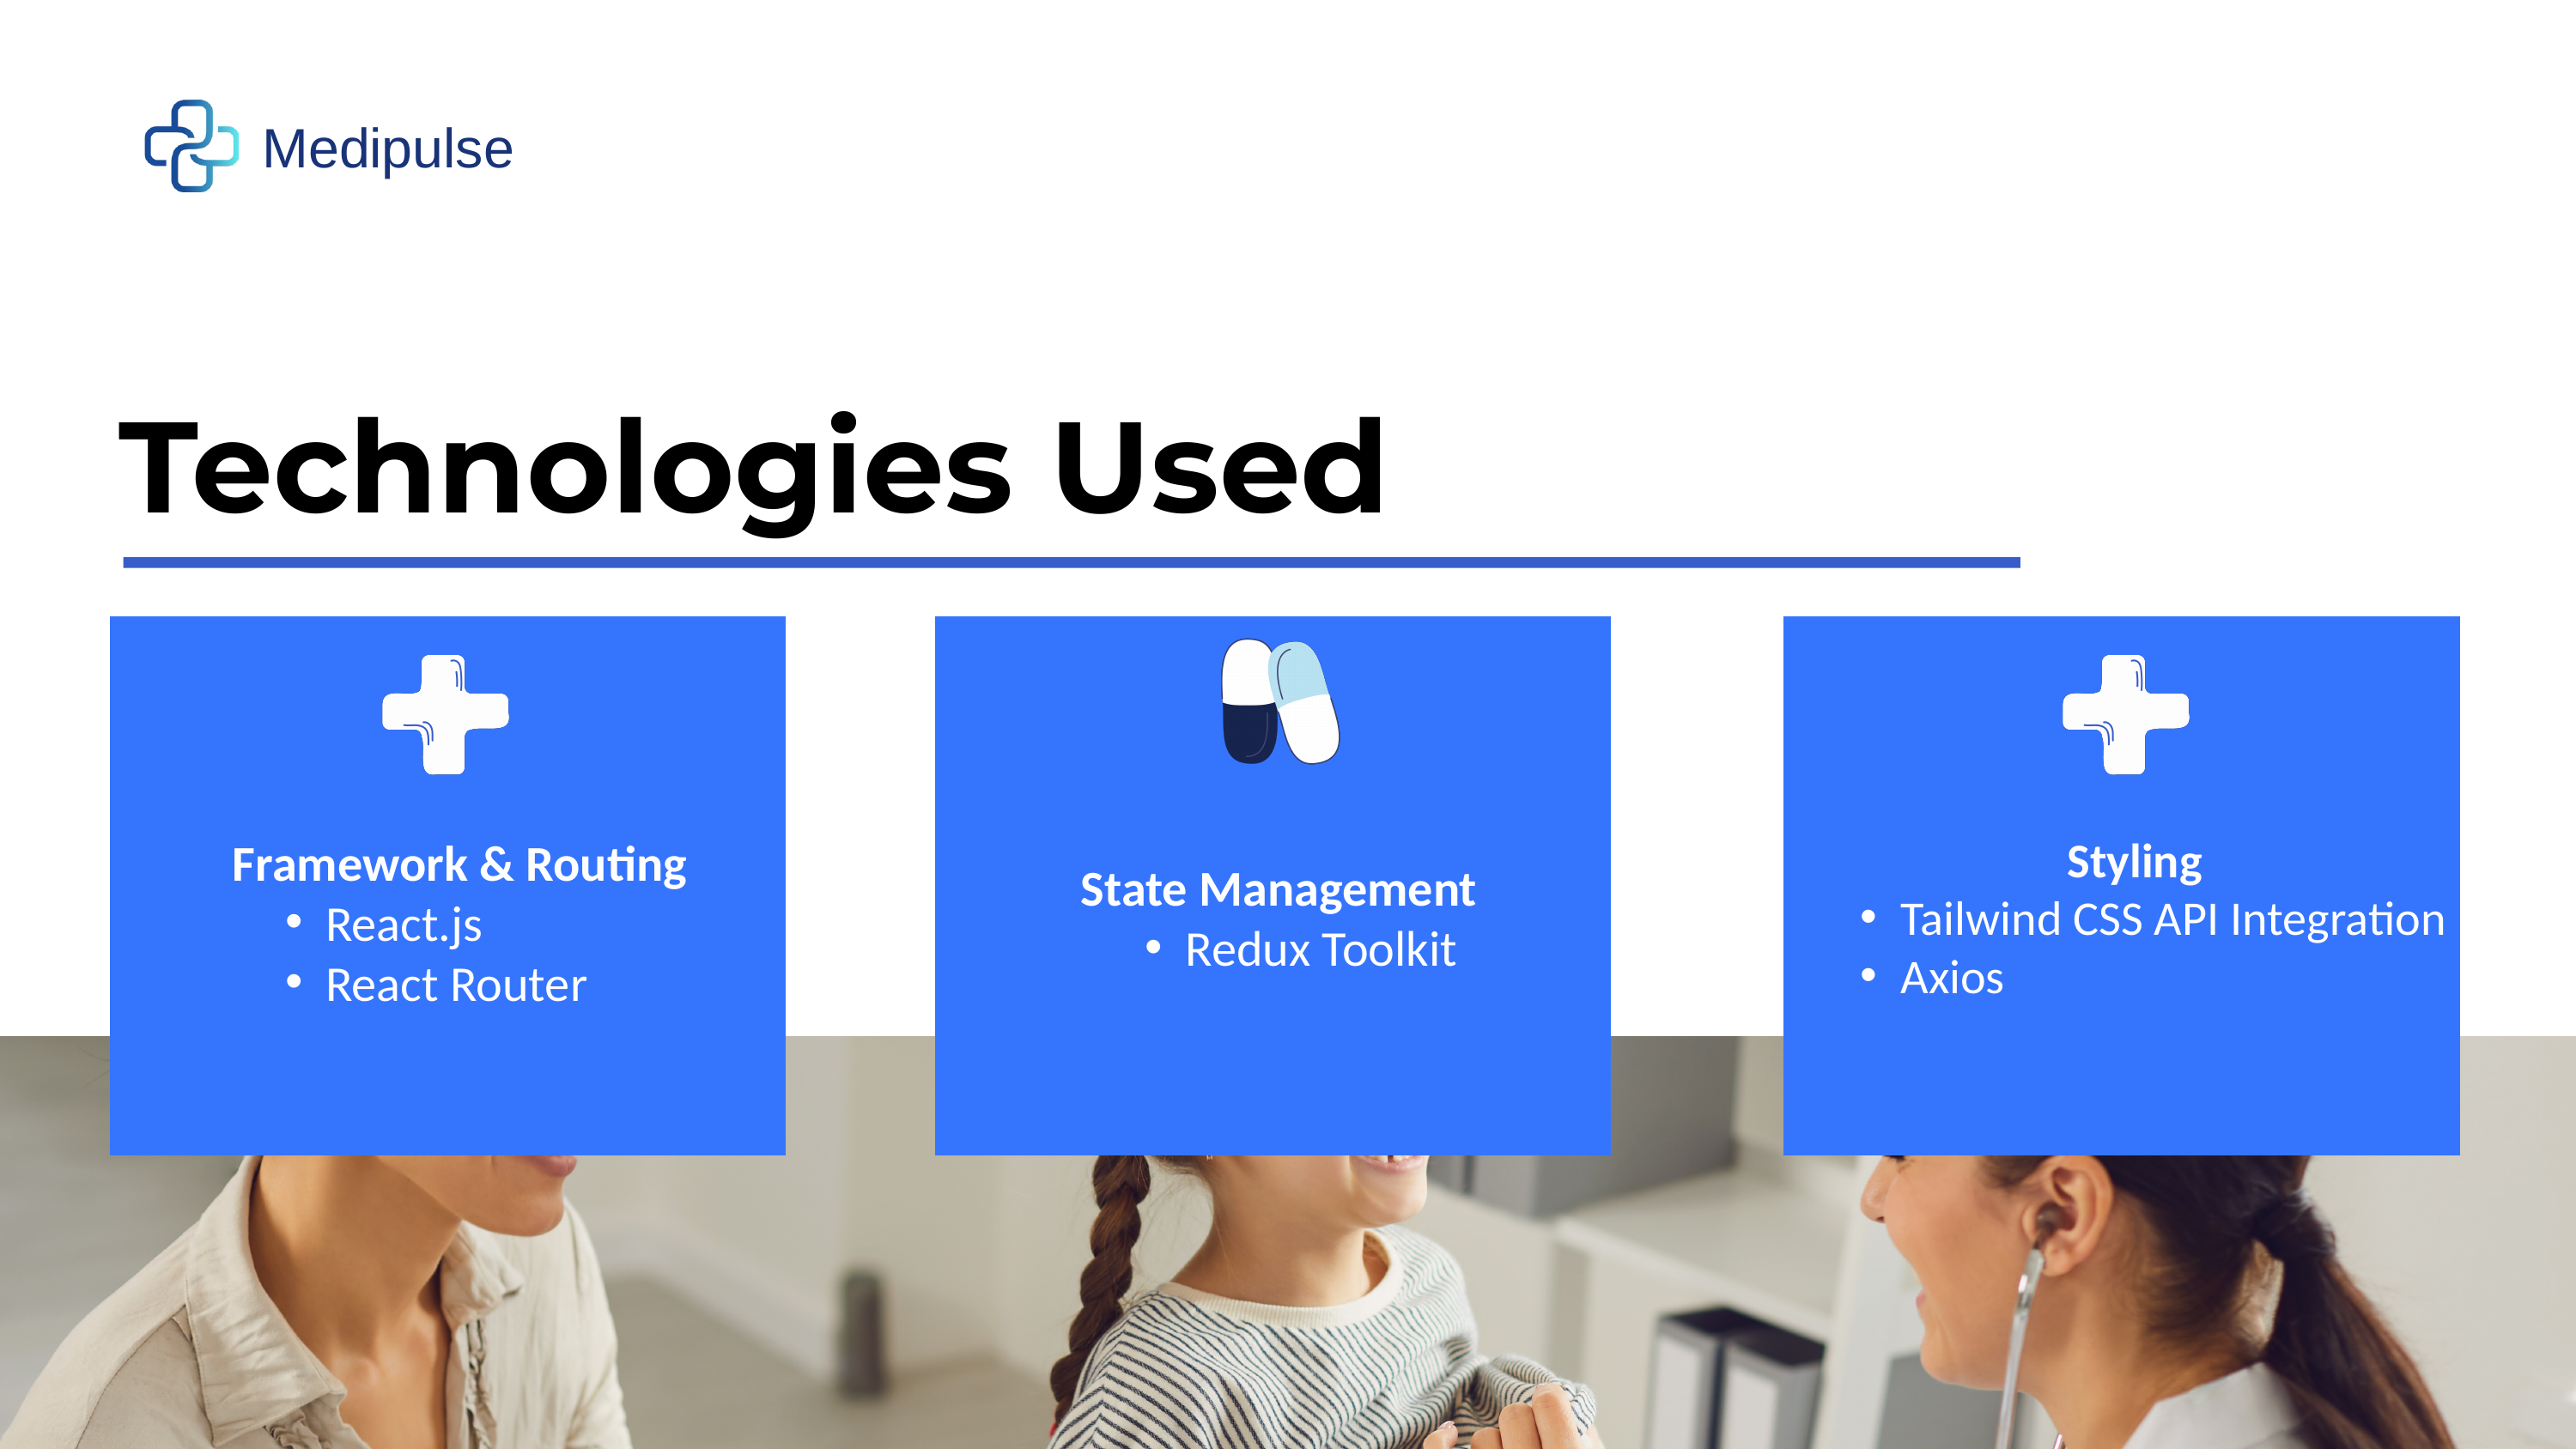

Medipulse
Technologies Used

Styling
Tailwind CSS API Integration
Axios

 Framework & Routing
React.js
React Router
State Management
Redux Toolkit